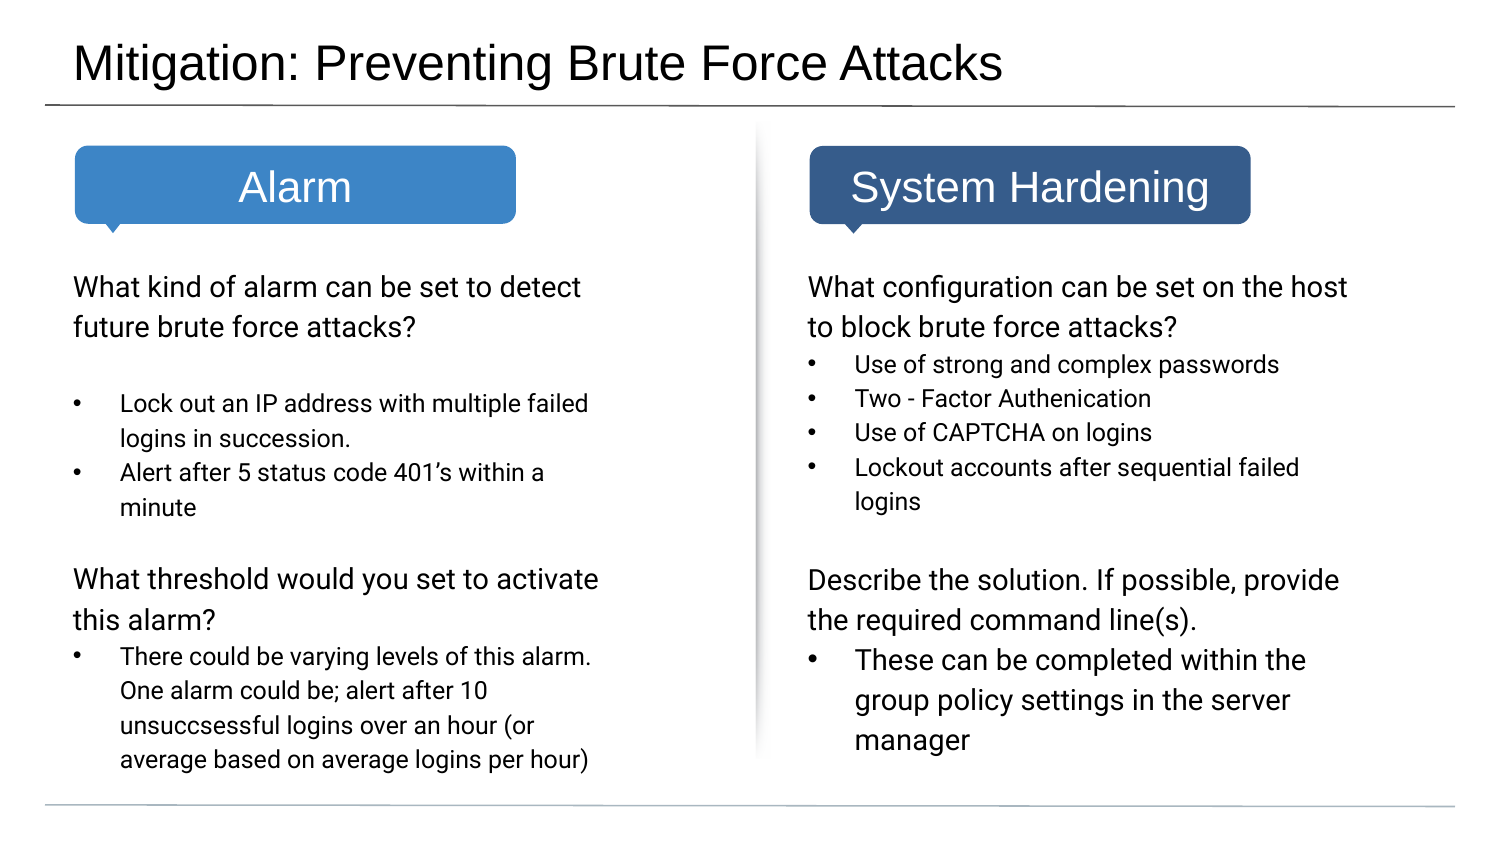

# Mitigation: Preventing Brute Force Attacks
What kind of alarm can be set to detect future brute force attacks?

Lock out an IP address with multiple failed logins in succession.
Alert after 5 status code 401’s within a minute

What threshold would you set to activate this alarm?
There could be varying levels of this alarm. One alarm could be; alert after 10 unsuccsessful logins over an hour (or average based on average logins per hour)
What configuration can be set on the host to block brute force attacks?
Use of strong and complex passwords
Two - Factor Authenication
Use of CAPTCHA on logins
Lockout accounts after sequential failed logins

Describe the solution. If possible, provide the required command line(s).
These can be completed within the group policy settings in the server manager